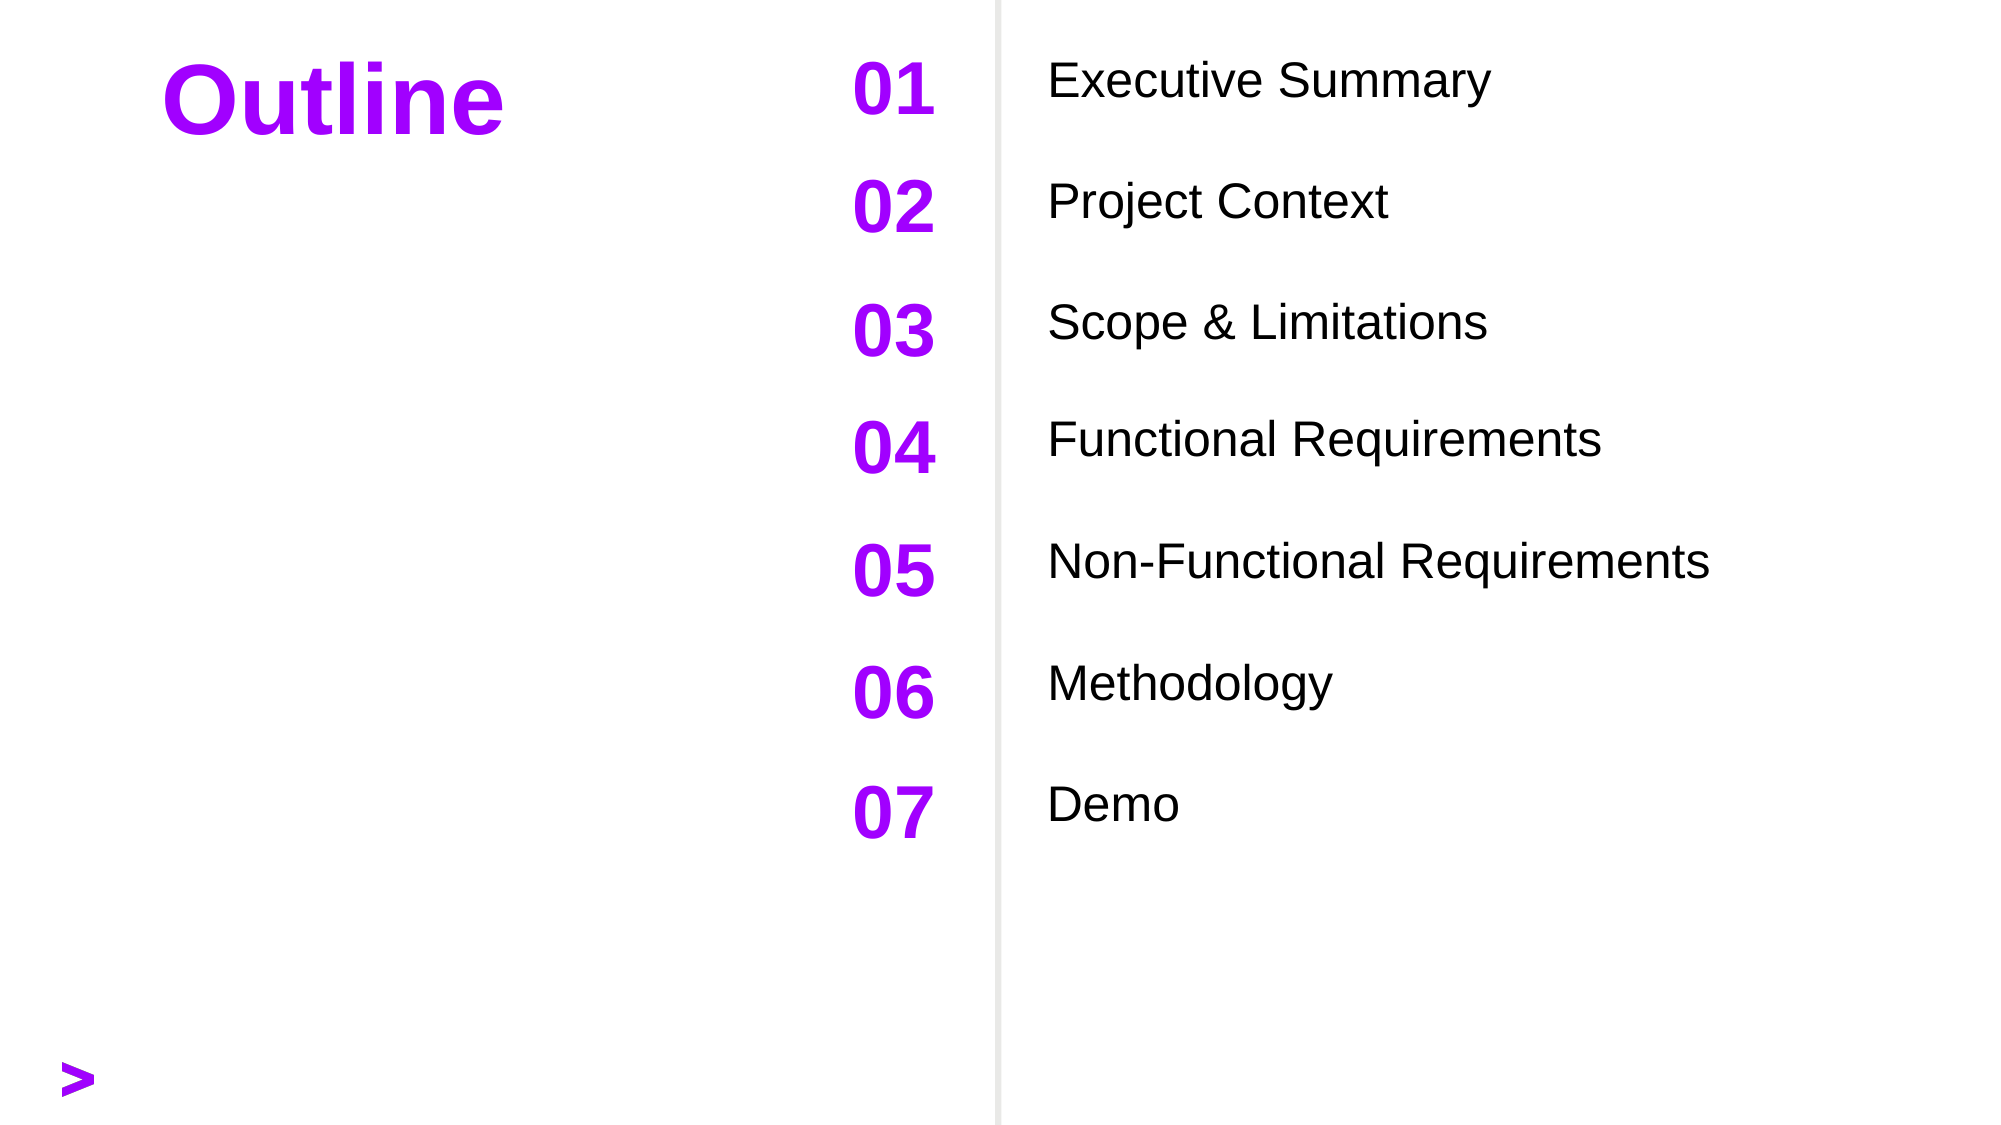

01
Executive Summary
# Outline
02
Project Context
03
Scope & Limitations

04
Functional Requirements
05
Non-Functional Requirements
06
Methodology
07
Demo